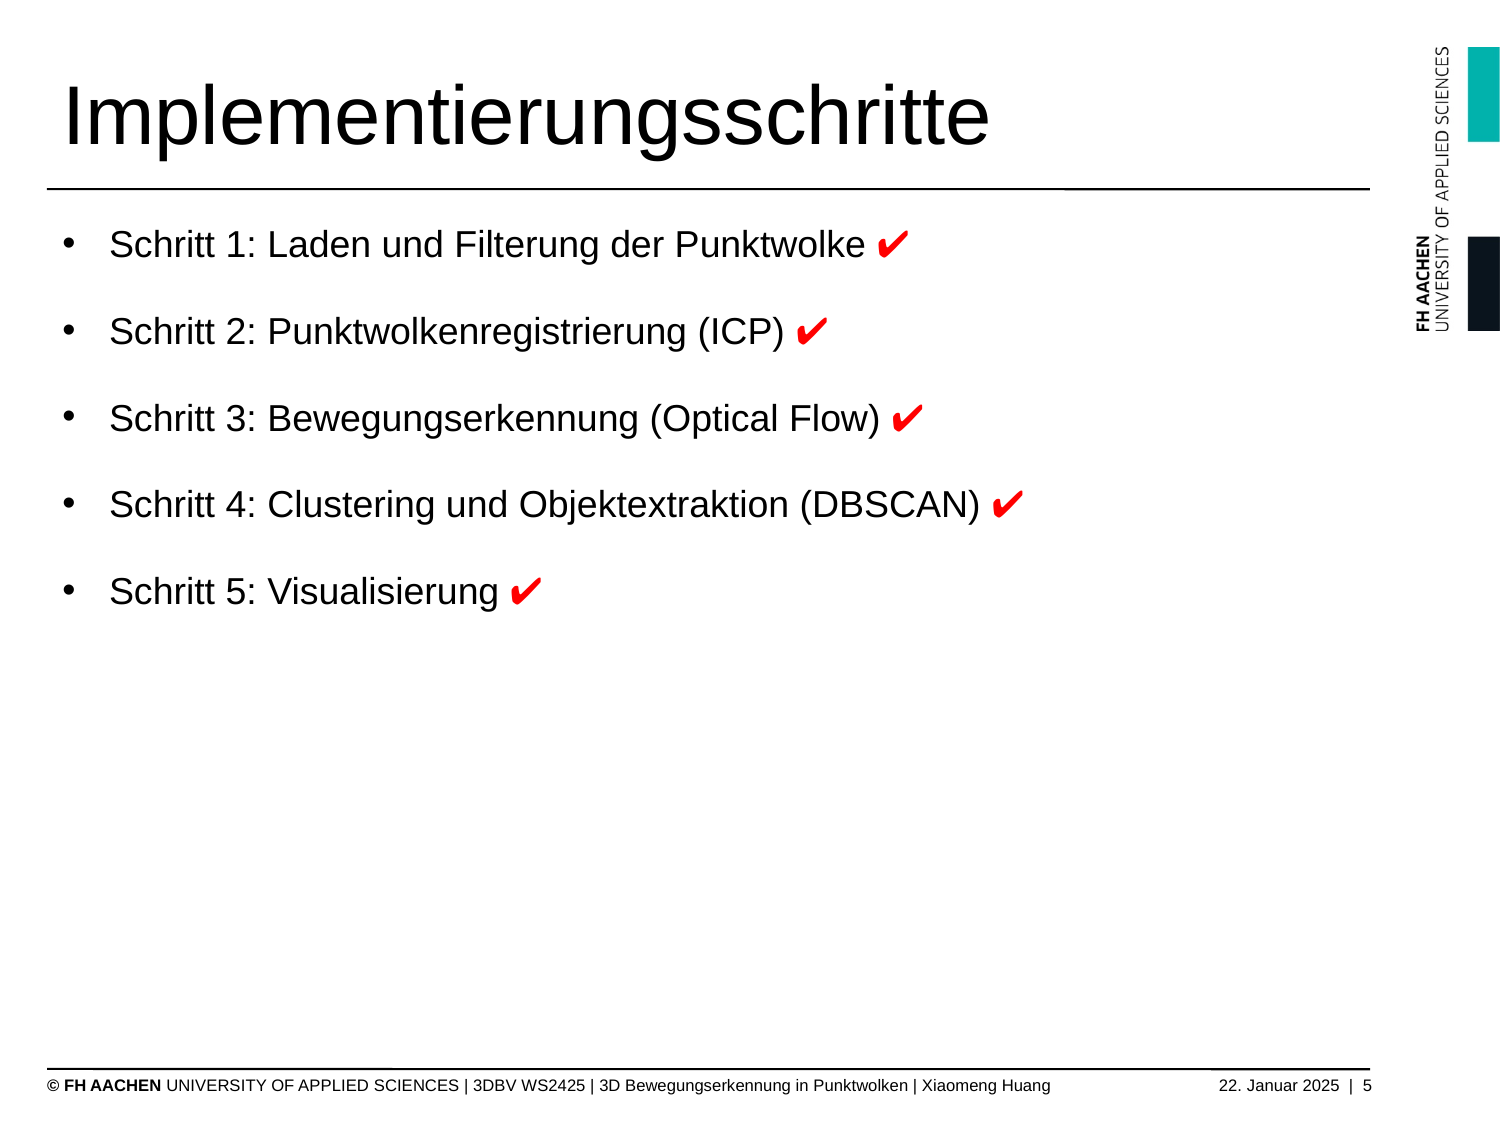

# Implementierungsschritte
Schritt 1: Laden und Filterung der Punktwolke ✔
Schritt 2: Punktwolkenregistrierung (ICP) ✔
Schritt 3: Bewegungserkennung (Optical Flow) ✔
Schritt 4: Clustering und Objektextraktion (DBSCAN) ✔
Schritt 5: Visualisierung ✔